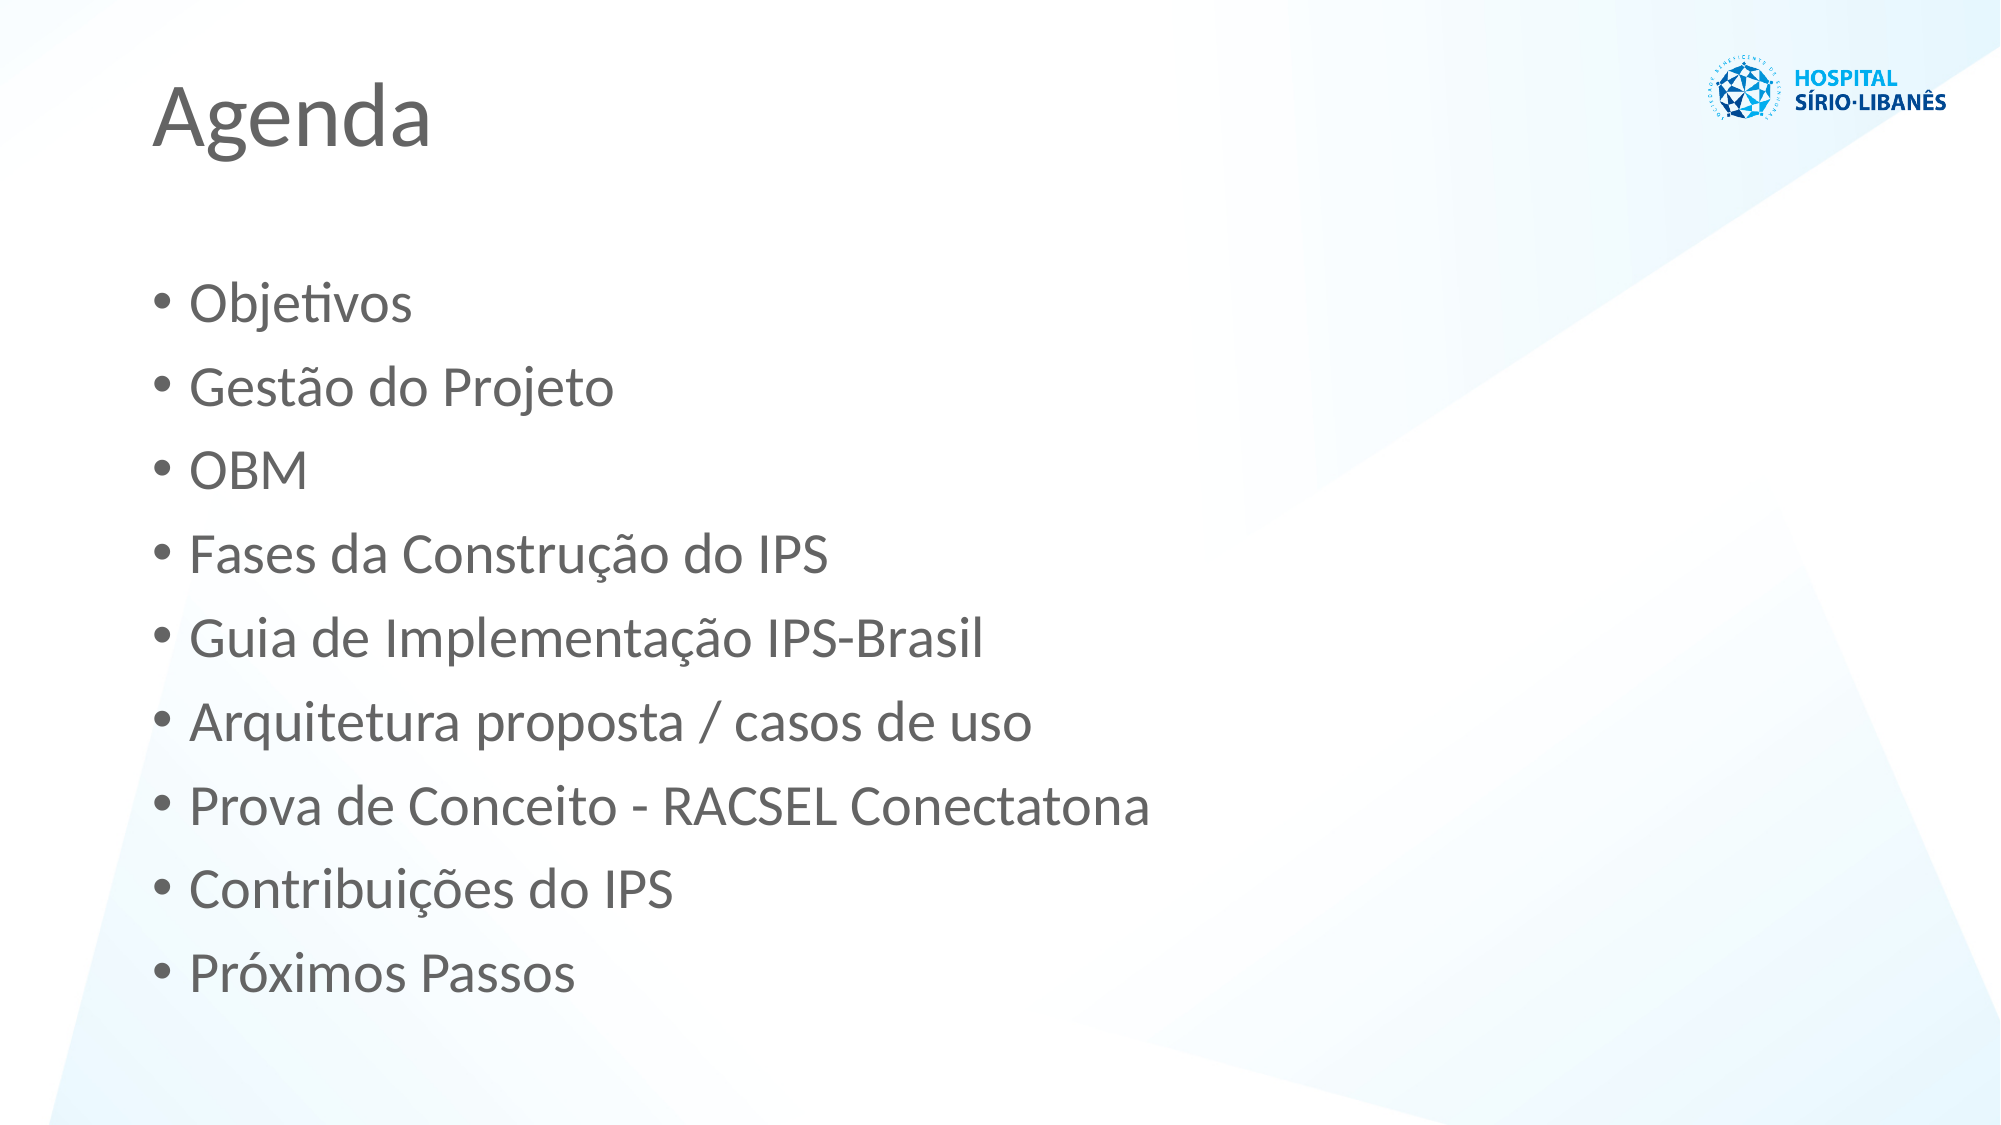

# Agenda
Objetivos
Gestão do Projeto
OBM
Fases da Construção do IPS
Guia de Implementação IPS-Brasil
Arquitetura proposta / casos de uso
Prova de Conceito - RACSEL Conectatona
Contribuições do IPS
Próximos Passos